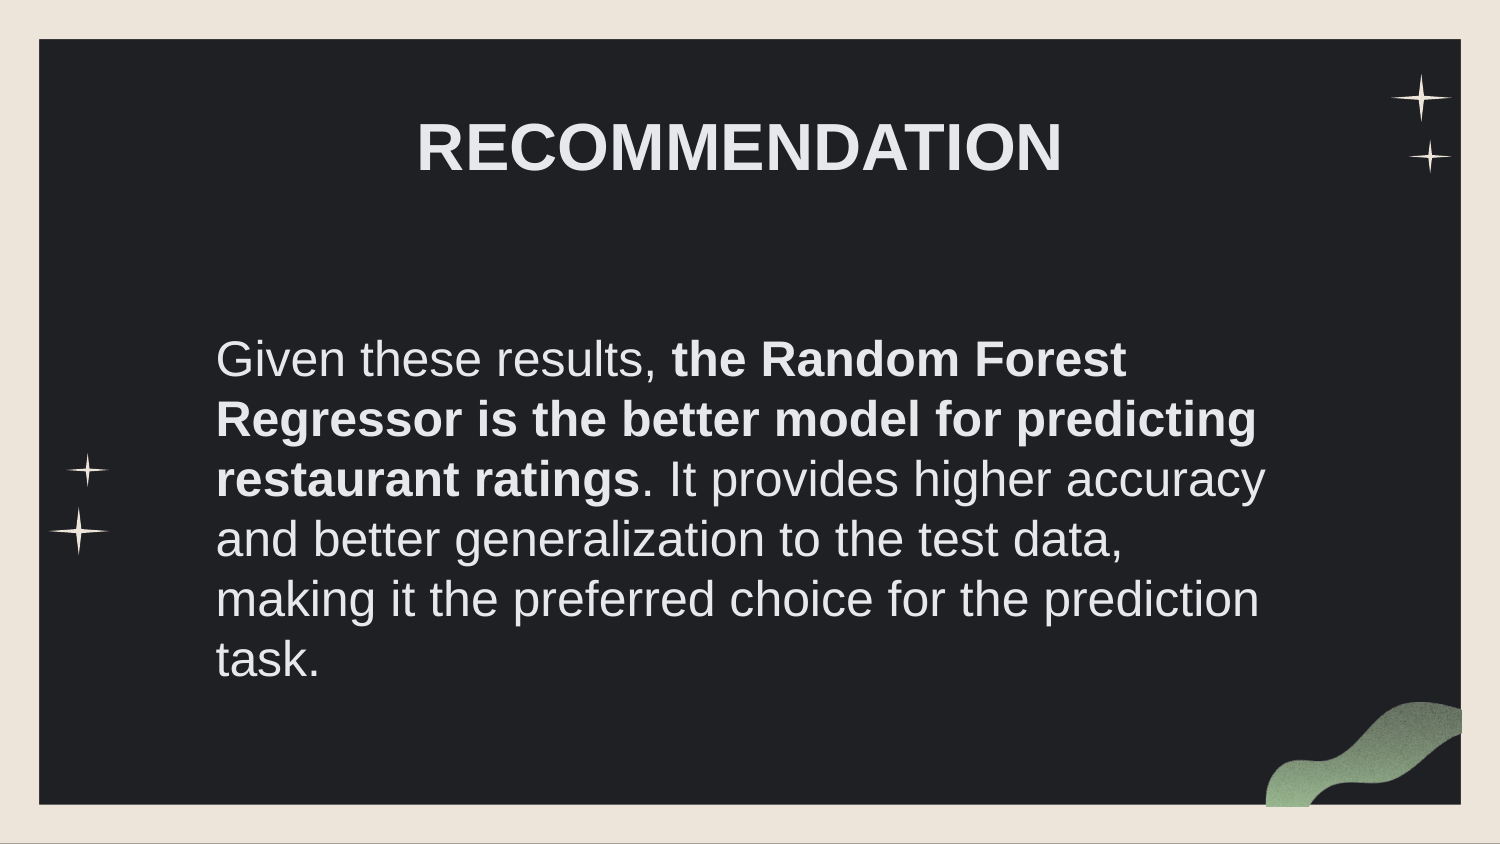

# RECOMMENDATION
Given these results, the Random Forest Regressor is the better model for predicting restaurant ratings. It provides higher accuracy and better generalization to the test data, making it the preferred choice for the prediction task.